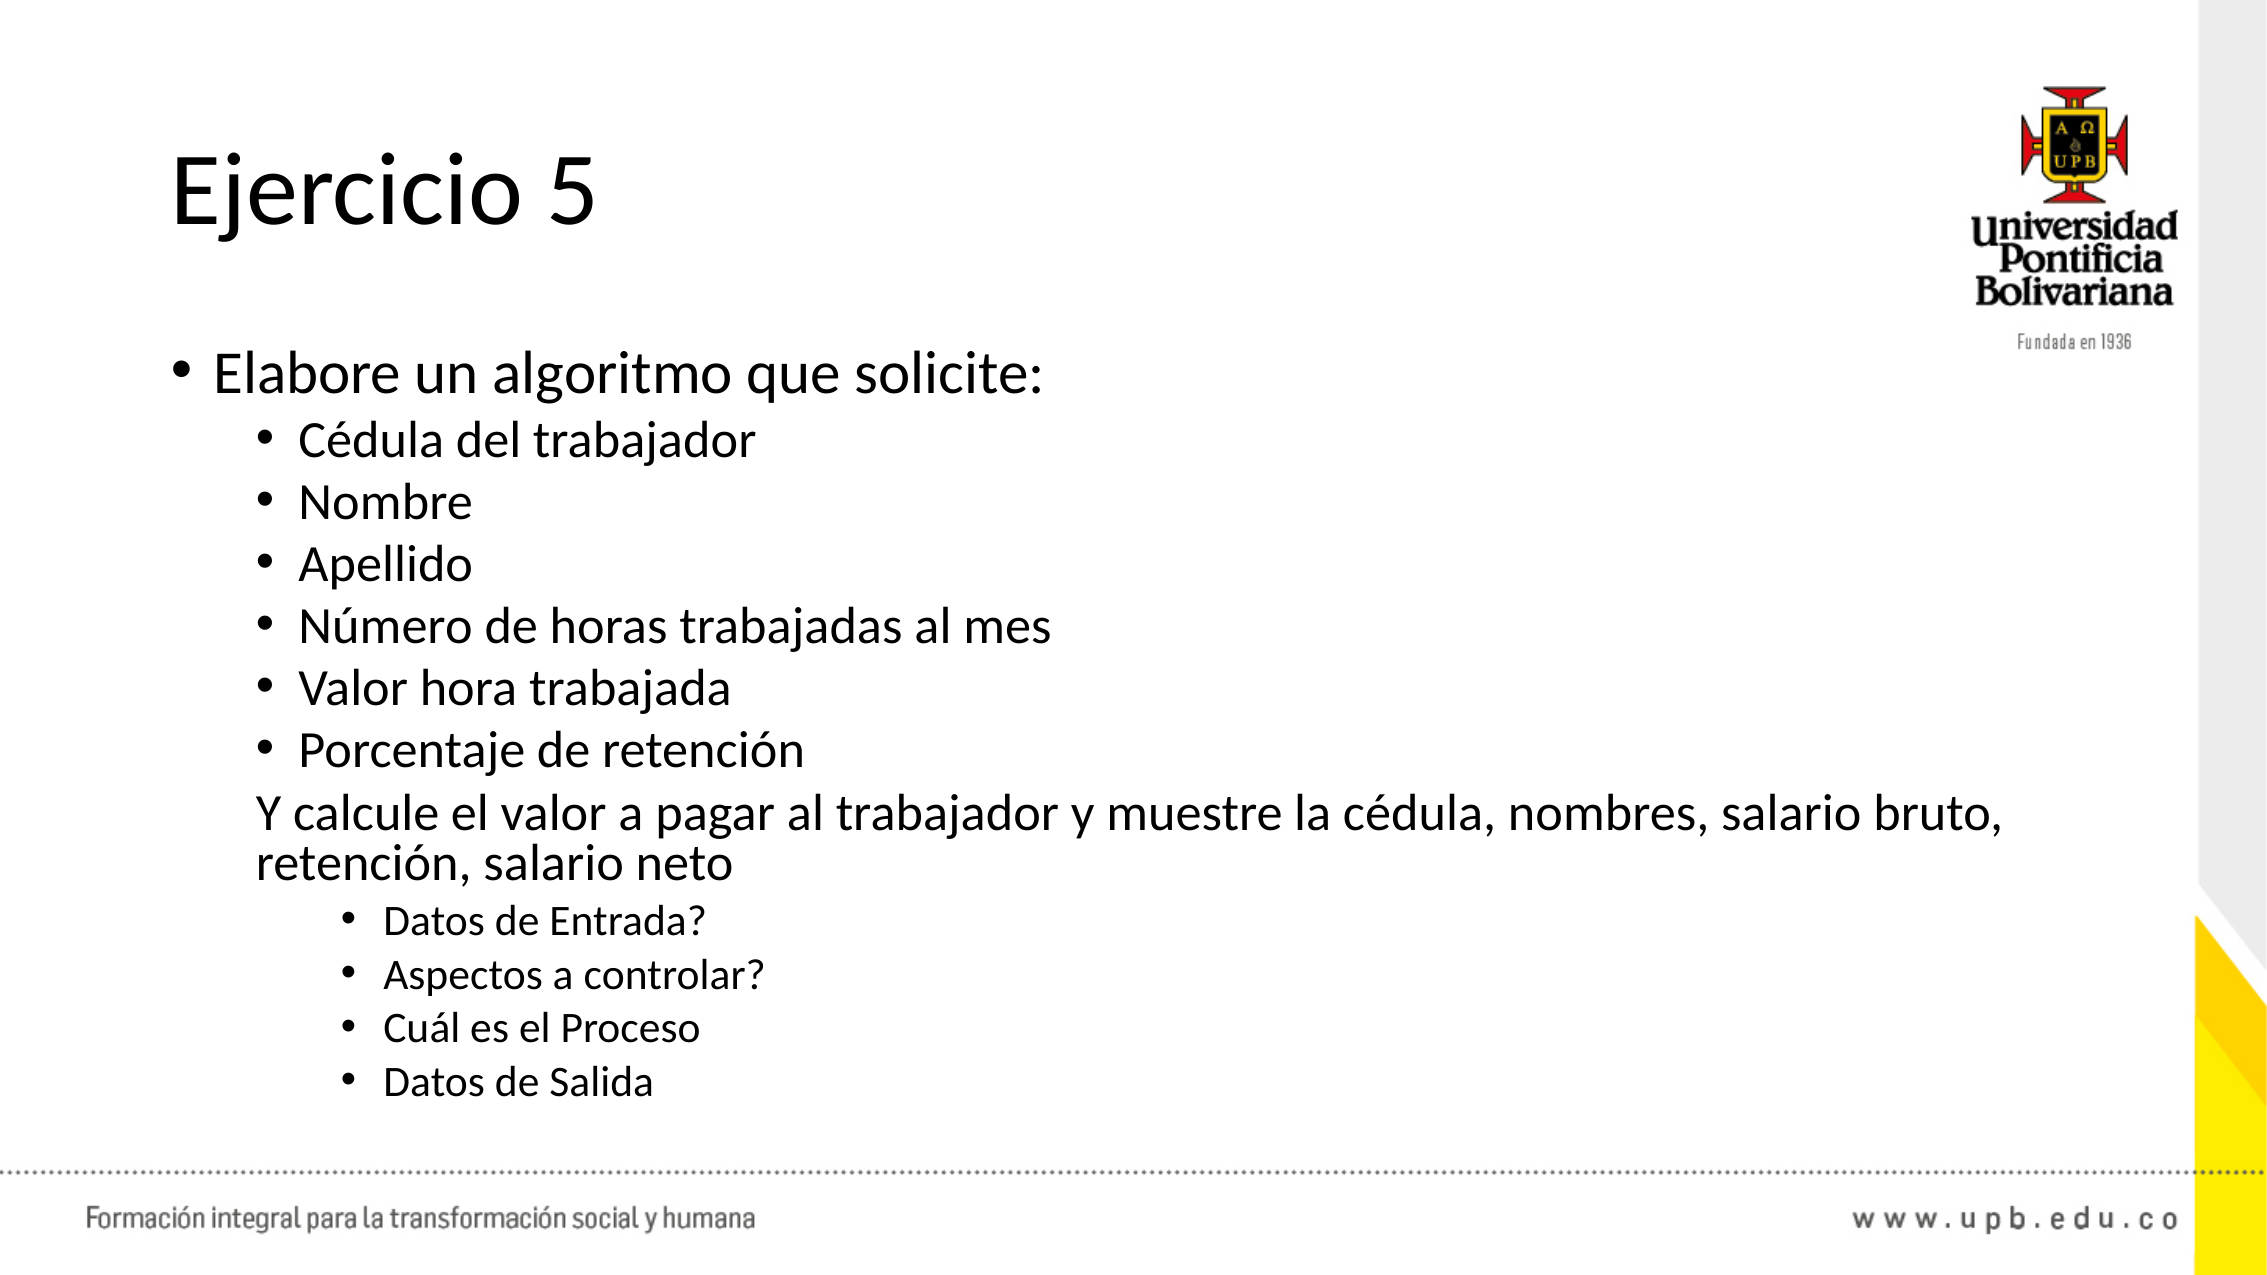

# Ejercicio 5
Elabore un algoritmo que solicite:
Cédula del trabajador
Nombre
Apellido
Número de horas trabajadas al mes
Valor hora trabajada
Porcentaje de retención
Y calcule el valor a pagar al trabajador y muestre la cédula, nombres, salario bruto, retención, salario neto
Datos de Entrada?
Aspectos a controlar?
Cuál es el Proceso
Datos de Salida